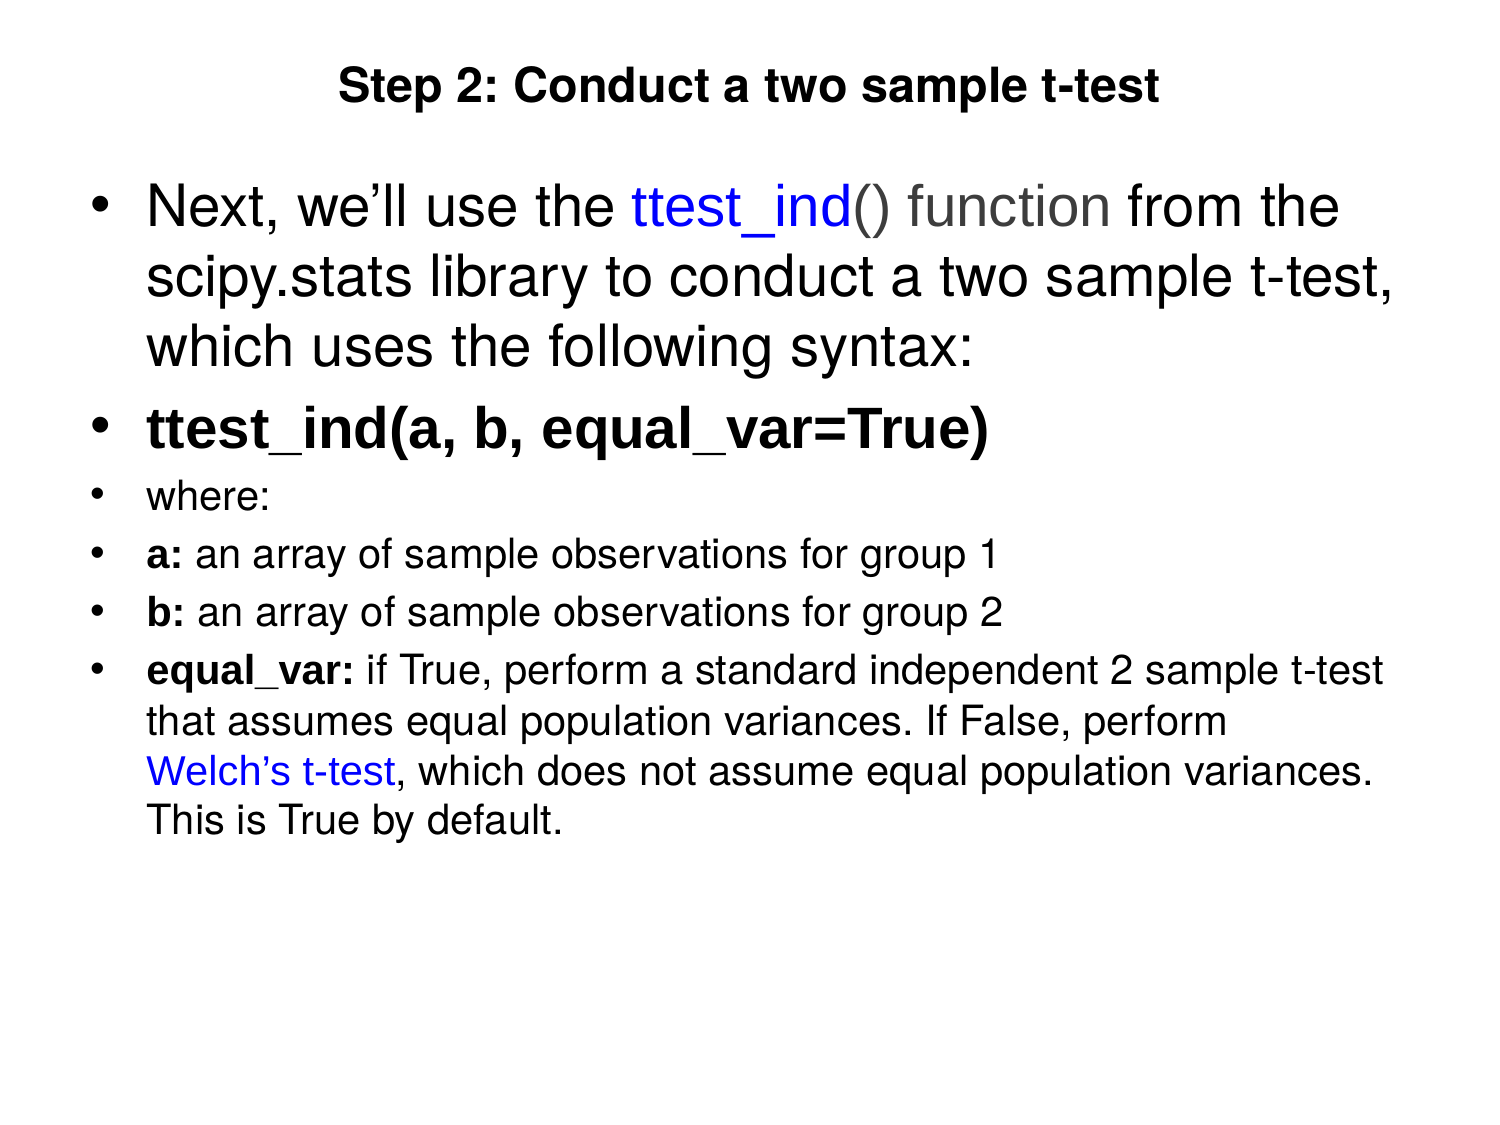

# Step 2: Conduct a two sample t-test
Next, we’ll use the ttest_ind() function from the scipy.stats library to conduct a two sample t-test, which uses the following syntax:
ttest_ind(a, b, equal_var=True)
where:
a: an array of sample observations for group 1
b: an array of sample observations for group 2
equal_var: if True, perform a standard independent 2 sample t-test that assumes equal population variances. If False, perform Welch’s t-test, which does not assume equal population variances. This is True by default.